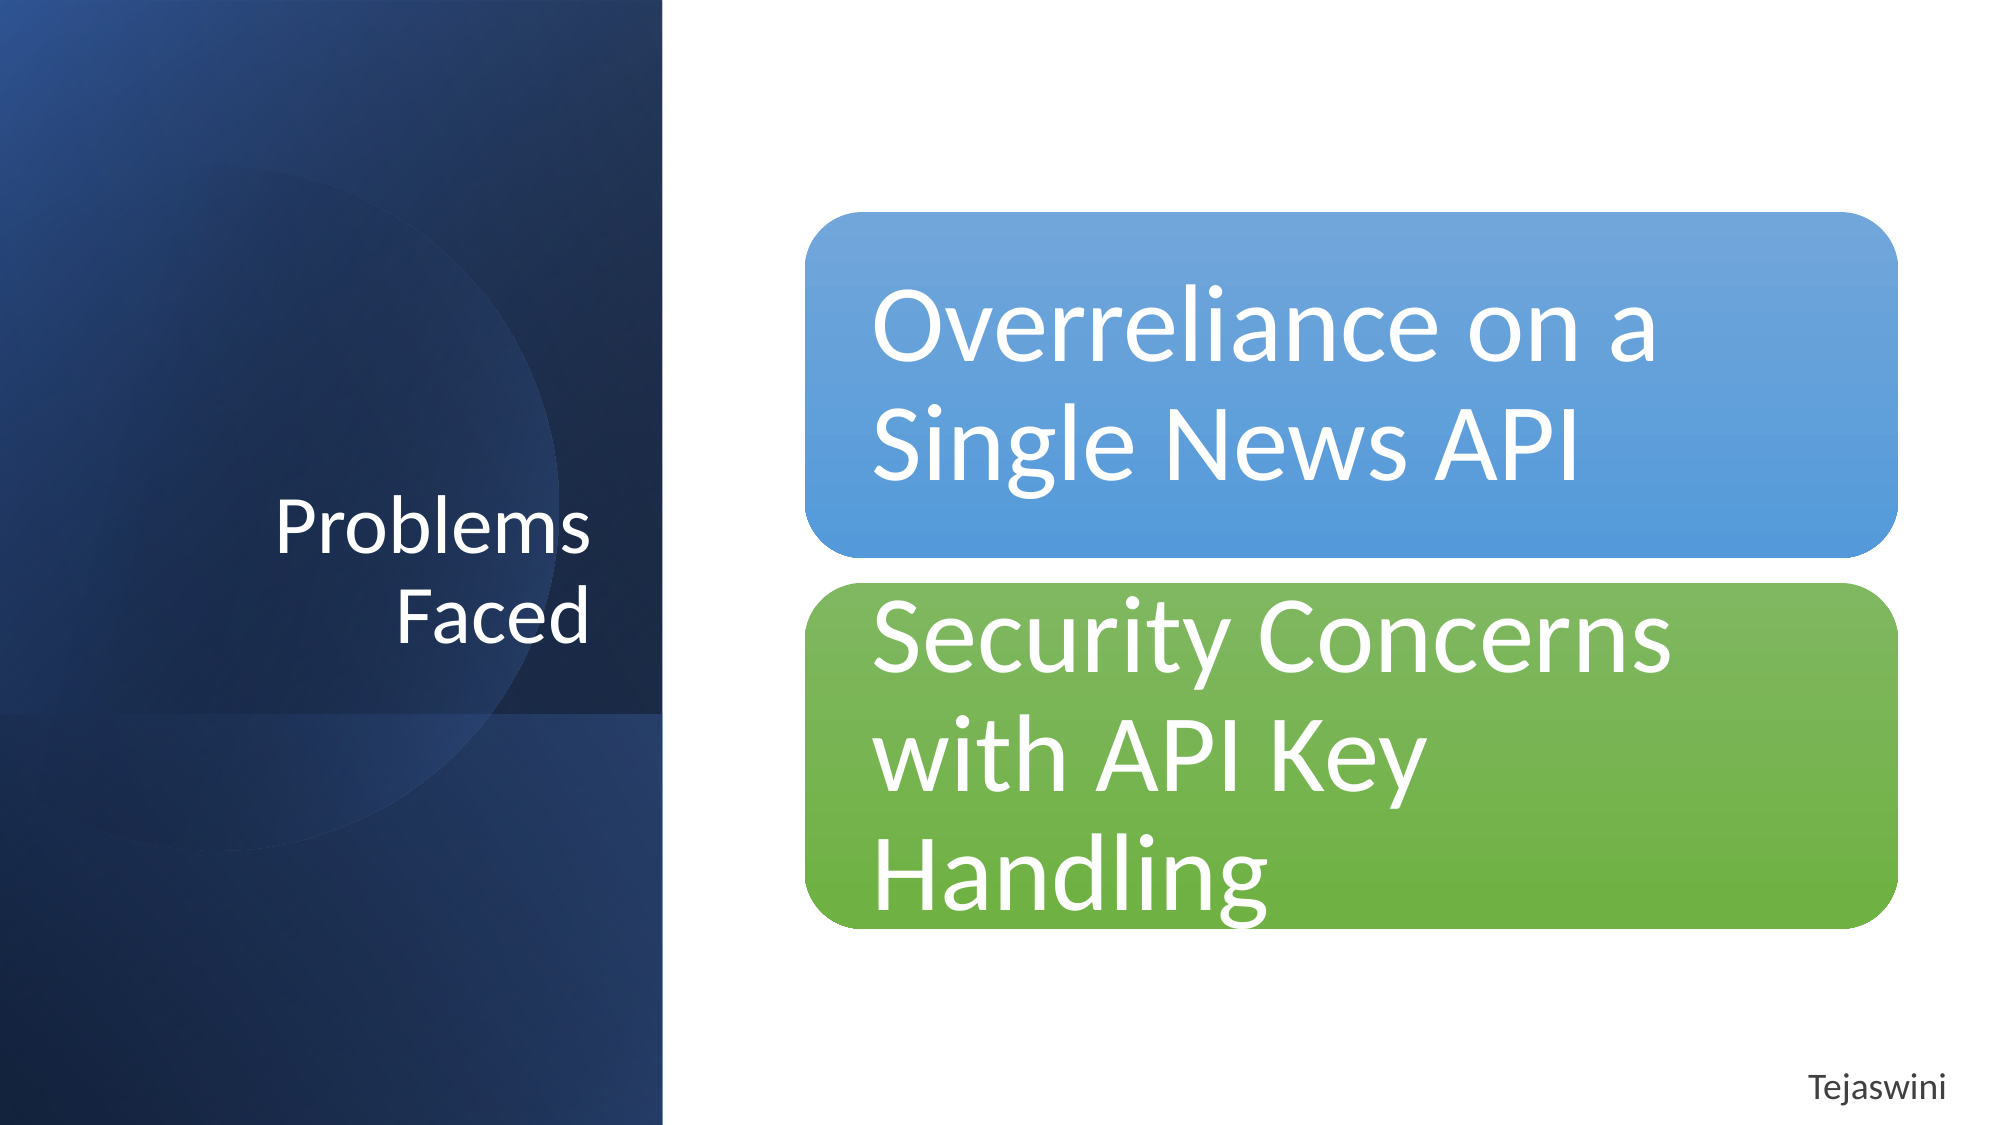

Overreliance on a Single News API
Security Concerns with API Key Handling

# Problems Faced

Tejaswini